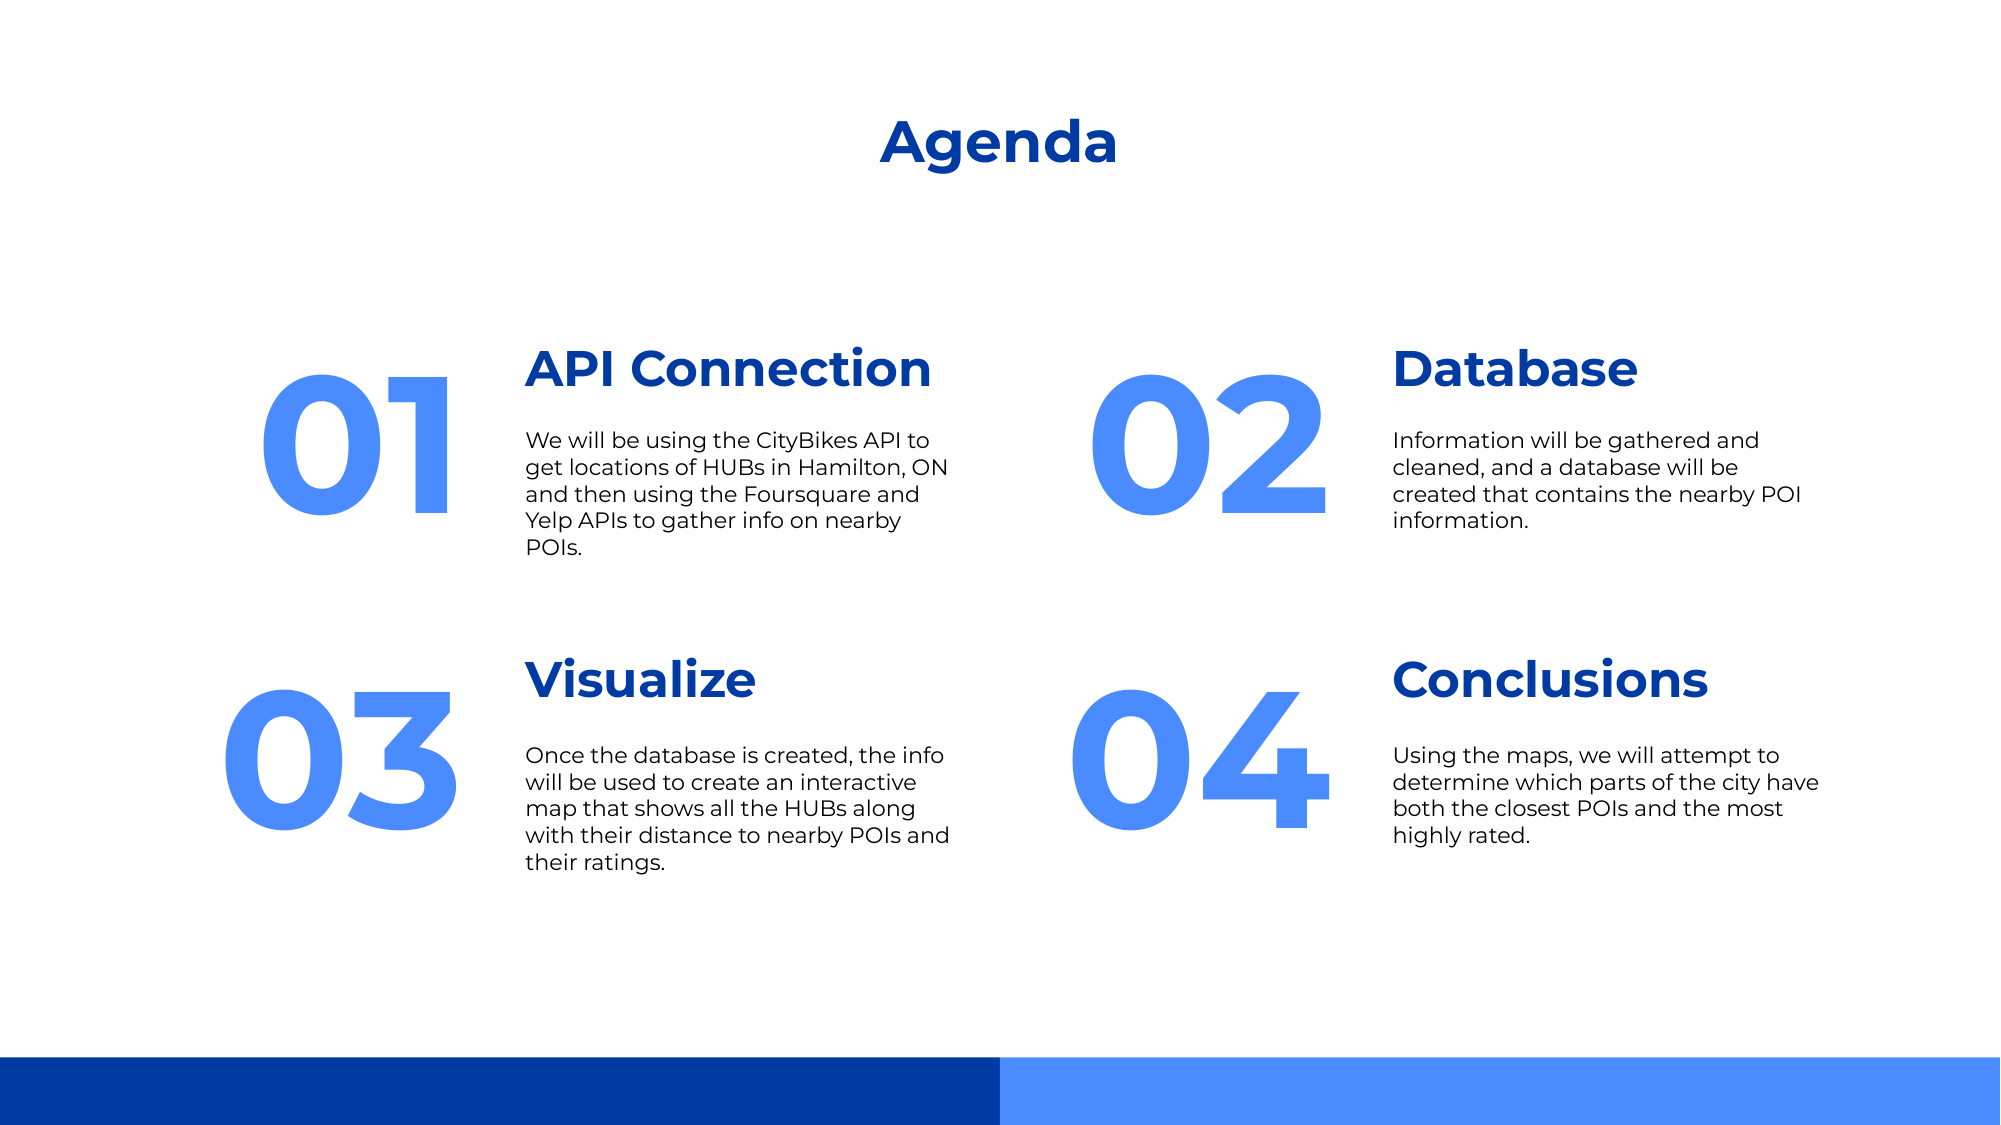

# Agenda
API Connection
Database
01
02
We will be using the CityBikes API to get locations of HUBs in Hamilton, ON and then using the Foursquare and Yelp APIs to gather info on nearby POIs.
Information will be gathered and cleaned, and a database will be created that contains the nearby POI information.

Conclusions
Visualize
03
04
Once the database is created, the info will be used to create an interactive map that shows all the HUBs along with their distance to nearby POIs and their ratings.

Using the maps, we will attempt to determine which parts of the city have both the closest POIs and the most highly rated.